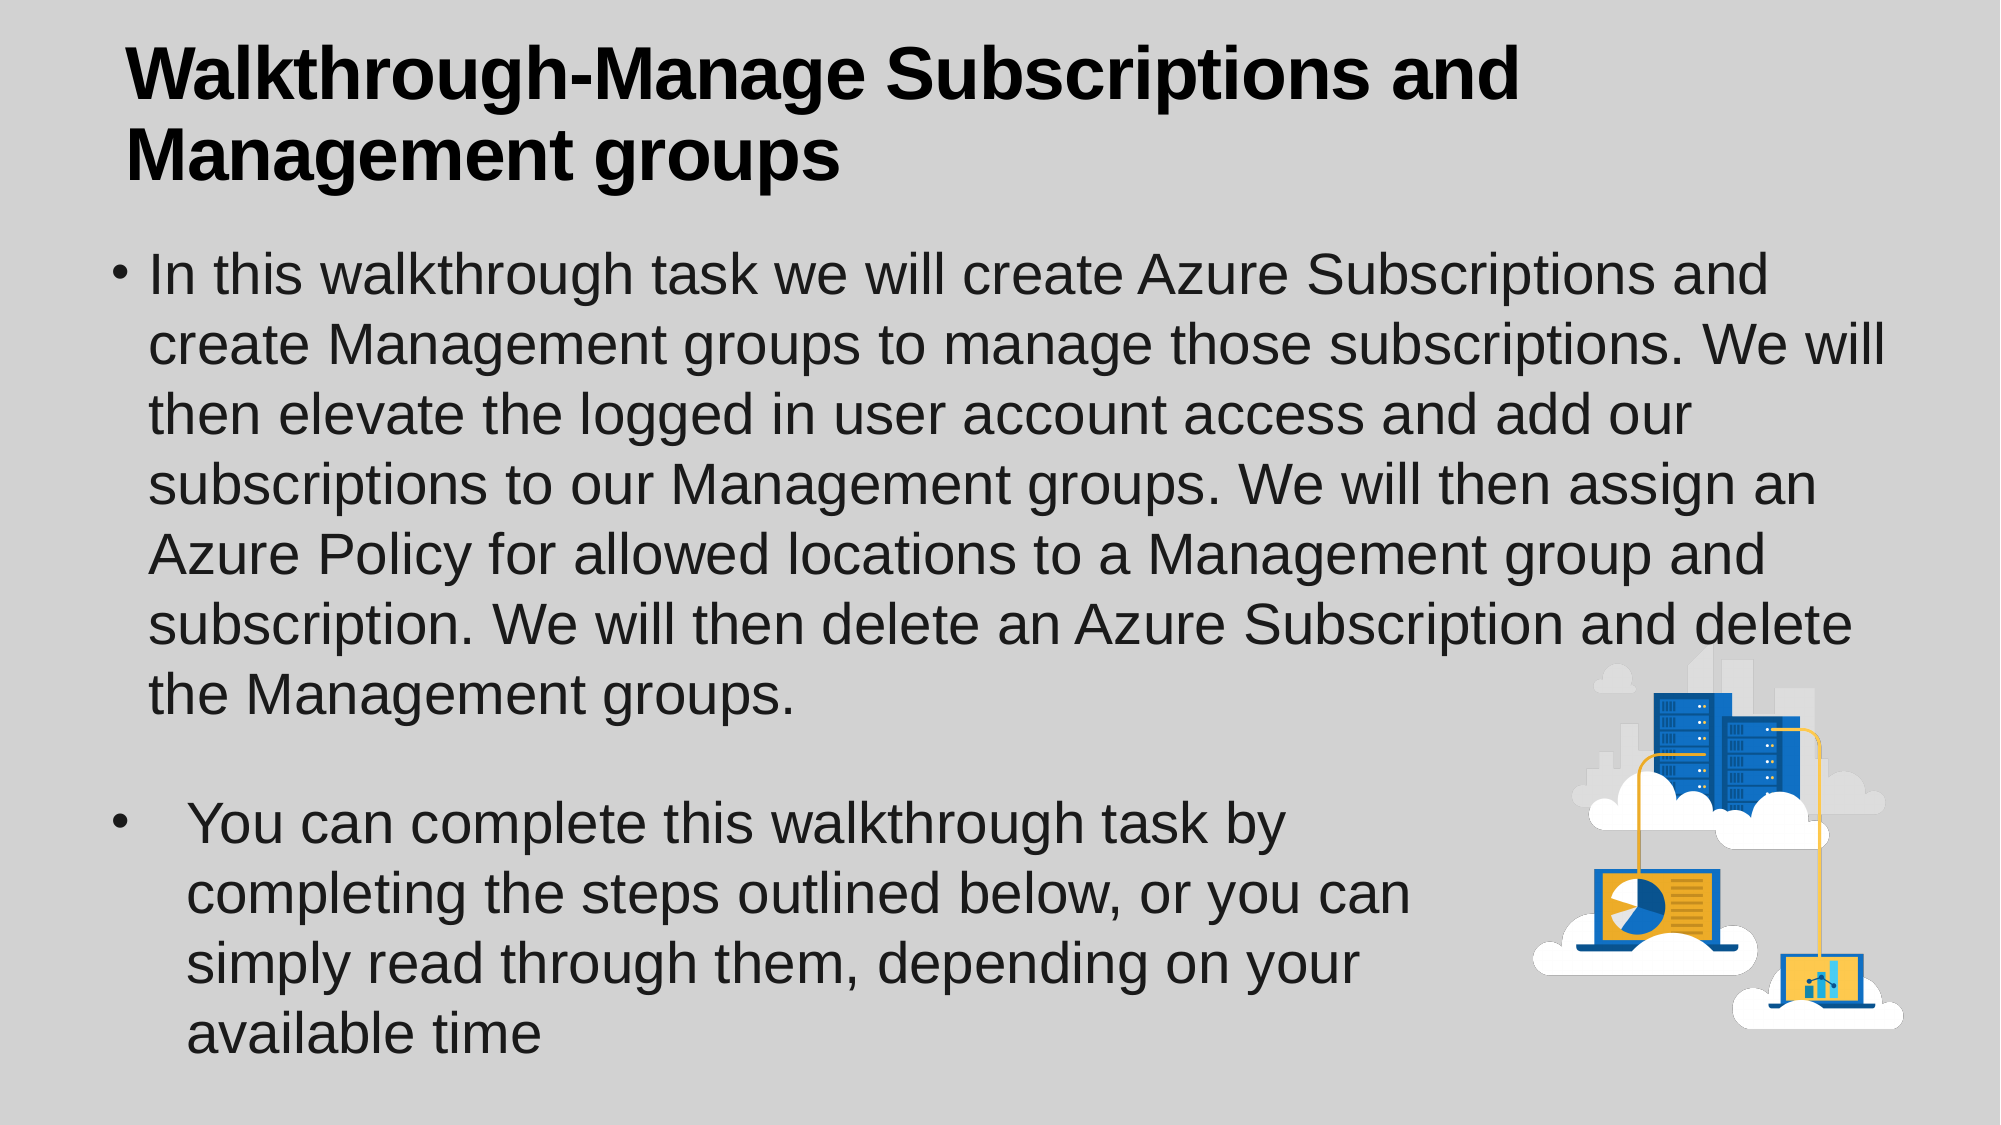

# Walkthrough-Manage Subscriptions and Management groups
In this walkthrough task we will create Azure Subscriptions and create Management groups to manage those subscriptions. We will then elevate the logged in user account access and add our subscriptions to our Management groups. We will then assign an Azure Policy for allowed locations to a Management group and subscription. We will then delete an Azure Subscription and delete the Management groups.

You can complete this walkthrough task by completing the steps outlined below, or you can simply read through them, depending on your available time